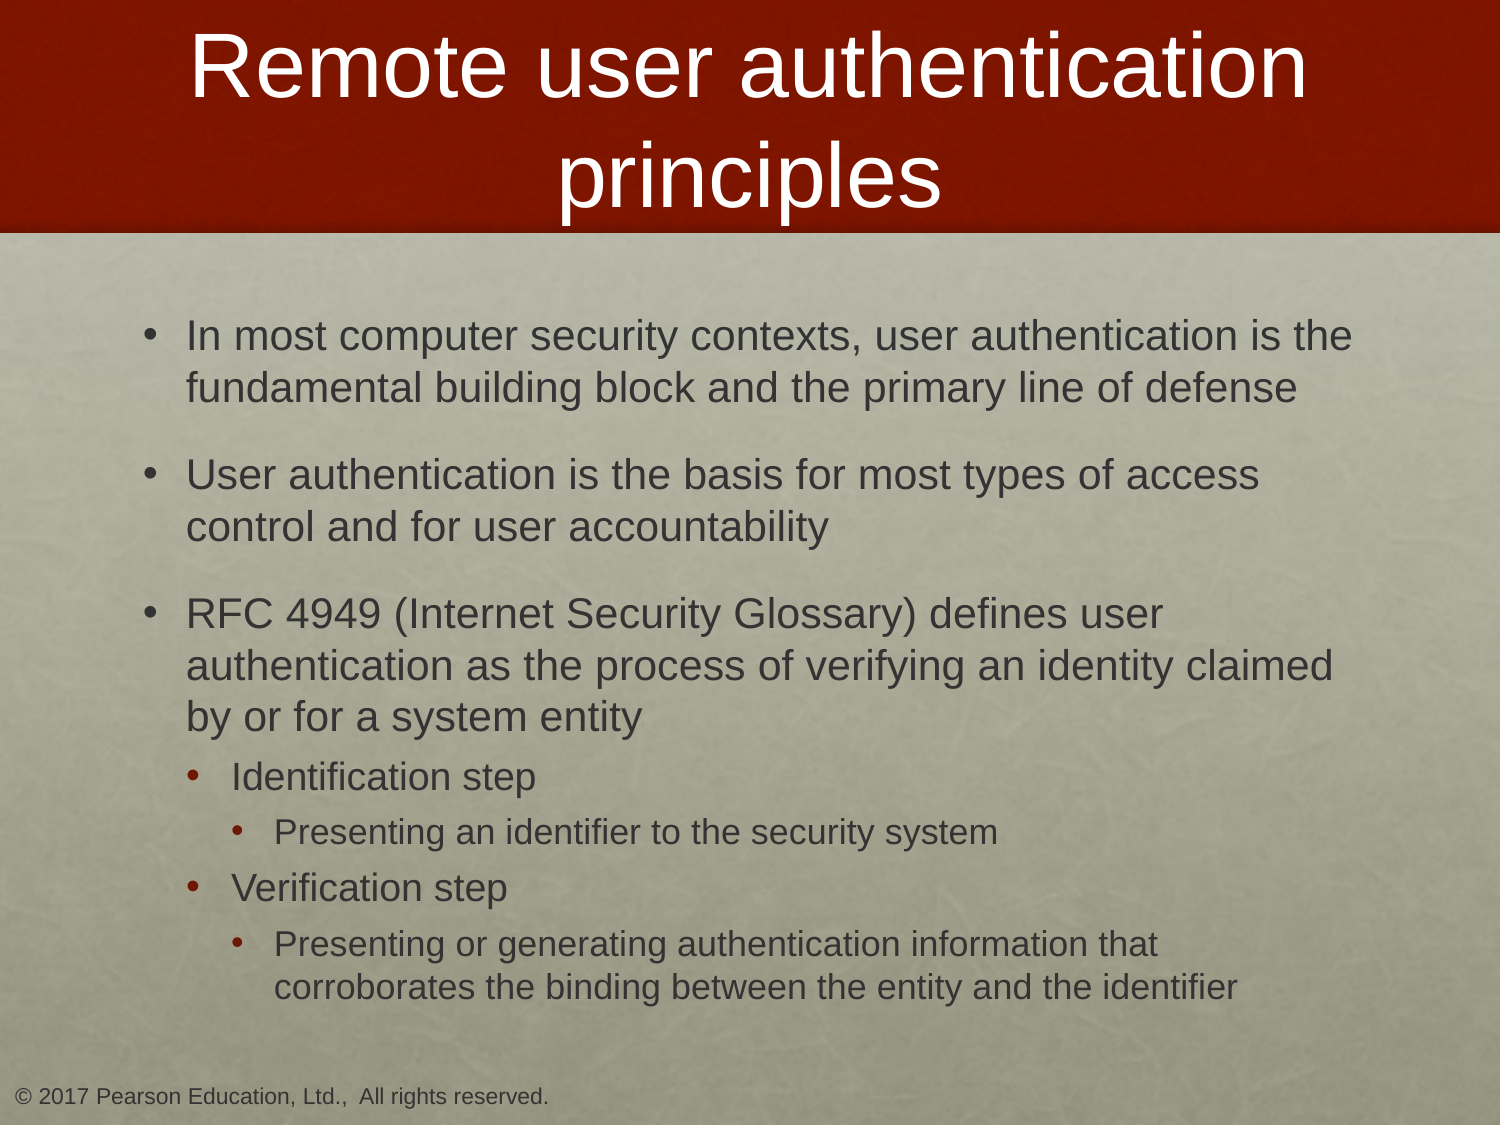

# Remote user authentication principles
In most computer security contexts, user authentication is the fundamental building block and the primary line of defense
User authentication is the basis for most types of access control and for user accountability
RFC 4949 (Internet Security Glossary) defines user authentication as the process of verifying an identity claimed by or for a system entity
Identification step
Presenting an identifier to the security system
Verification step
Presenting or generating authentication information that corroborates the binding between the entity and the identifier
© 2017 Pearson Education, Ltd.,  All rights reserved.